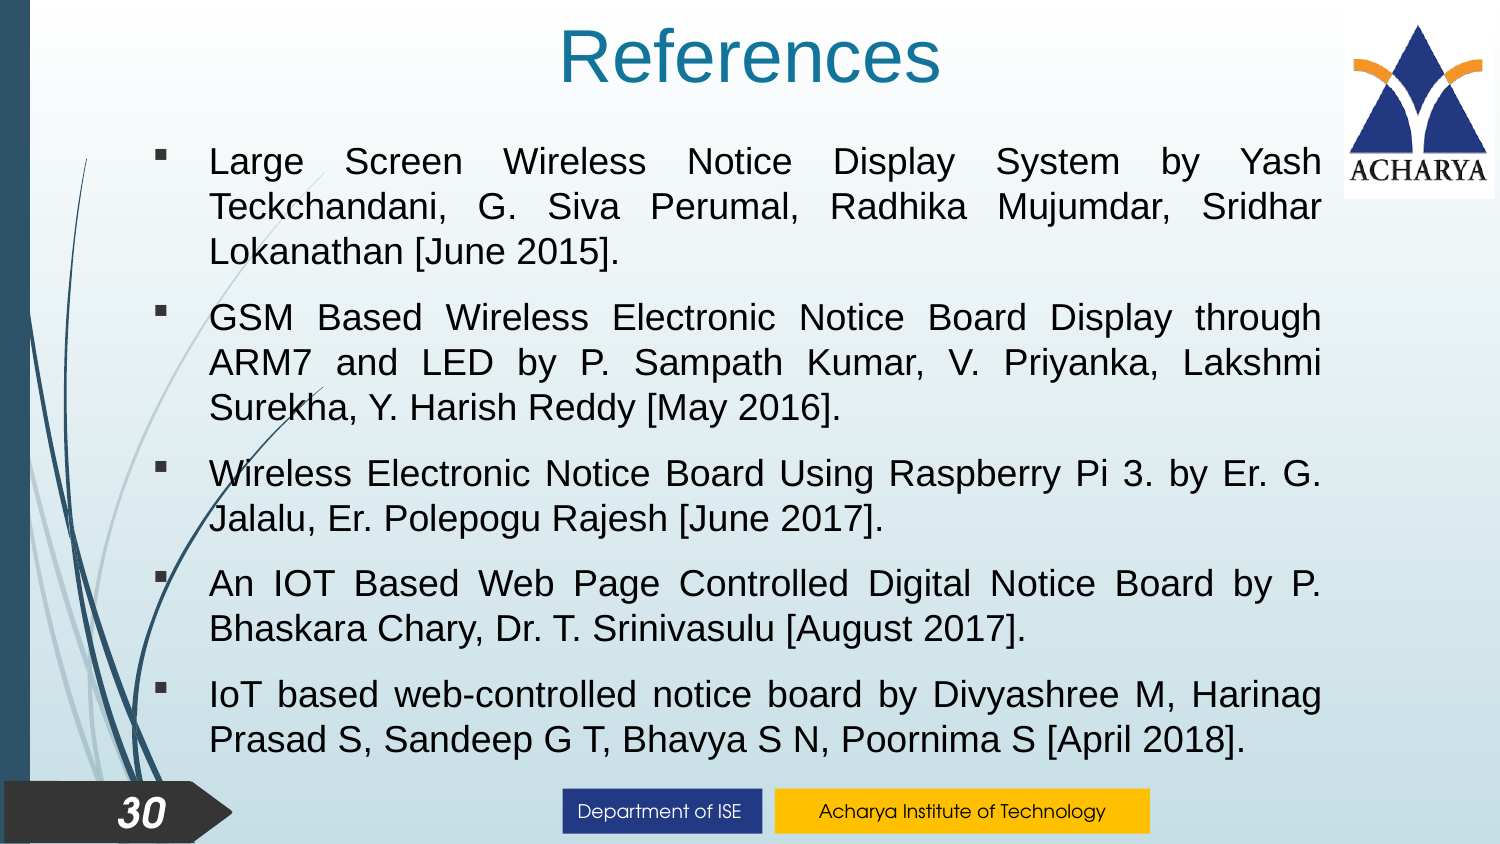

References
Large Screen Wireless Notice Display System by Yash Teckchandani, G. Siva Perumal, Radhika Mujumdar, Sridhar Lokanathan [June 2015].
GSM Based Wireless Electronic Notice Board Display through ARM7 and LED by P. Sampath Kumar, V. Priyanka, Lakshmi Surekha, Y. Harish Reddy [May 2016].
Wireless Electronic Notice Board Using Raspberry Pi 3. by Er. G. Jalalu, Er. Polepogu Rajesh [June 2017].
An IOT Based Web Page Controlled Digital Notice Board by P. Bhaskara Chary, Dr. T. Srinivasulu [August 2017].
IoT based web-controlled notice board by Divyashree M, Harinag Prasad S, Sandeep G T, Bhavya S N, Poornima S [April 2018].
30